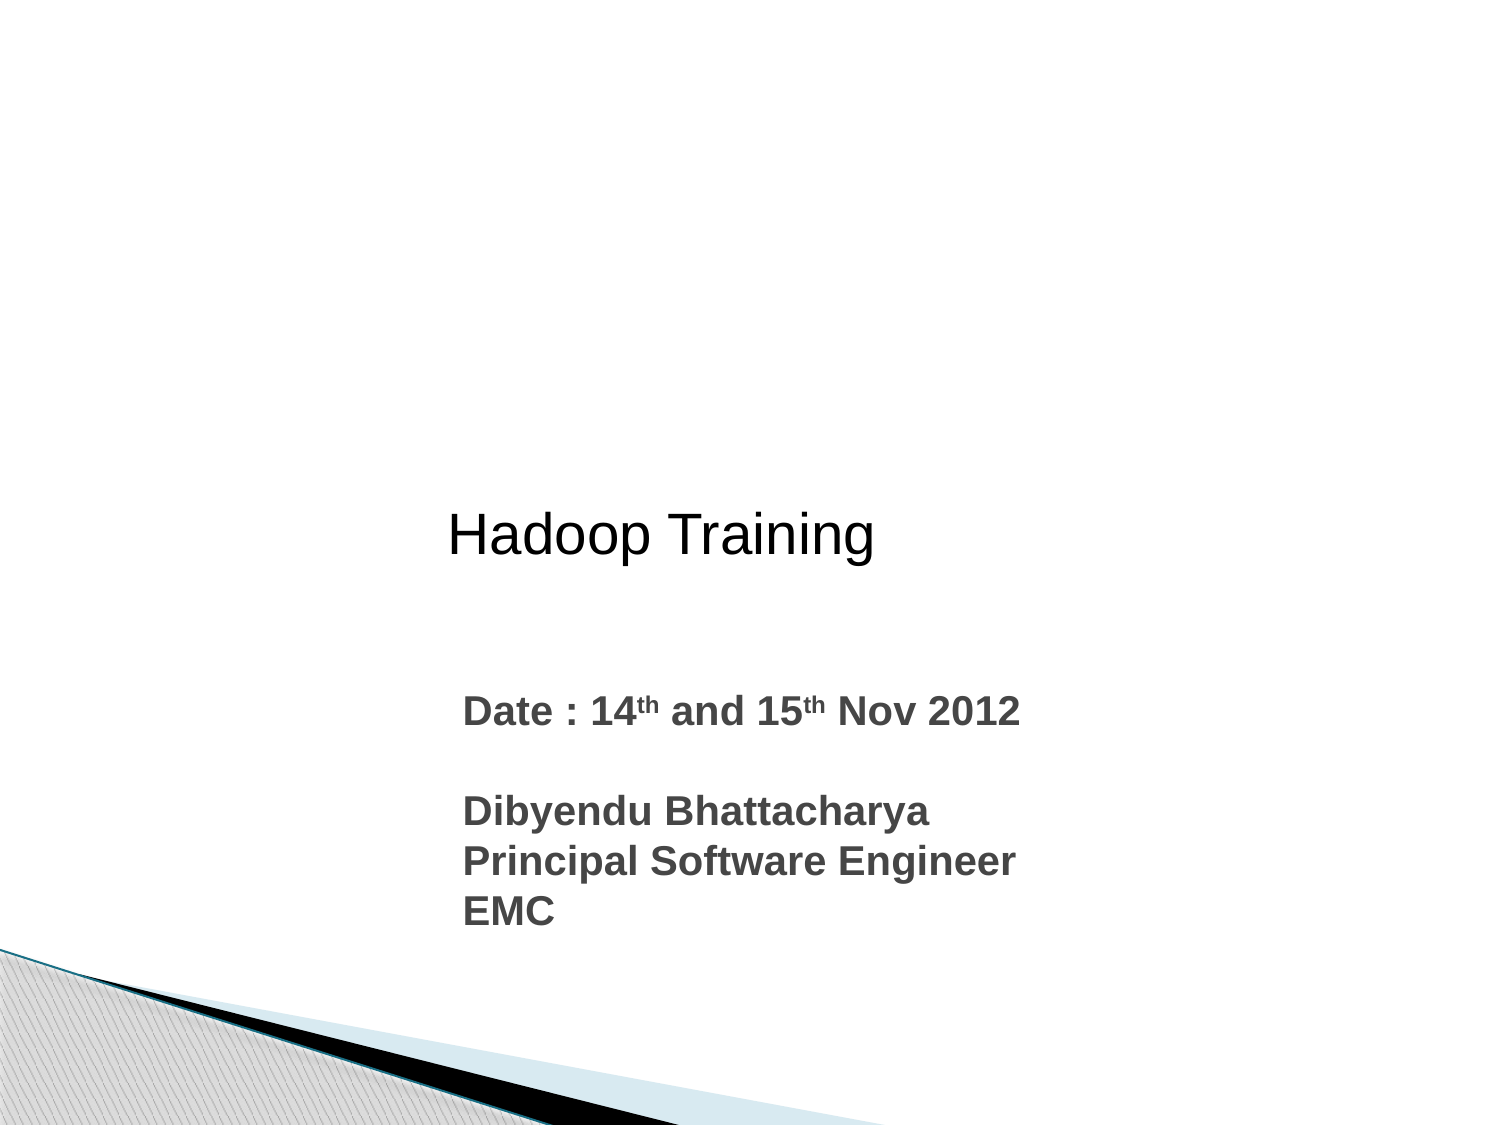

# Date : 14th and 15th Nov 2012 Dibyendu Bhattacharya Principal Software Engineer EMC
Hadoop Training